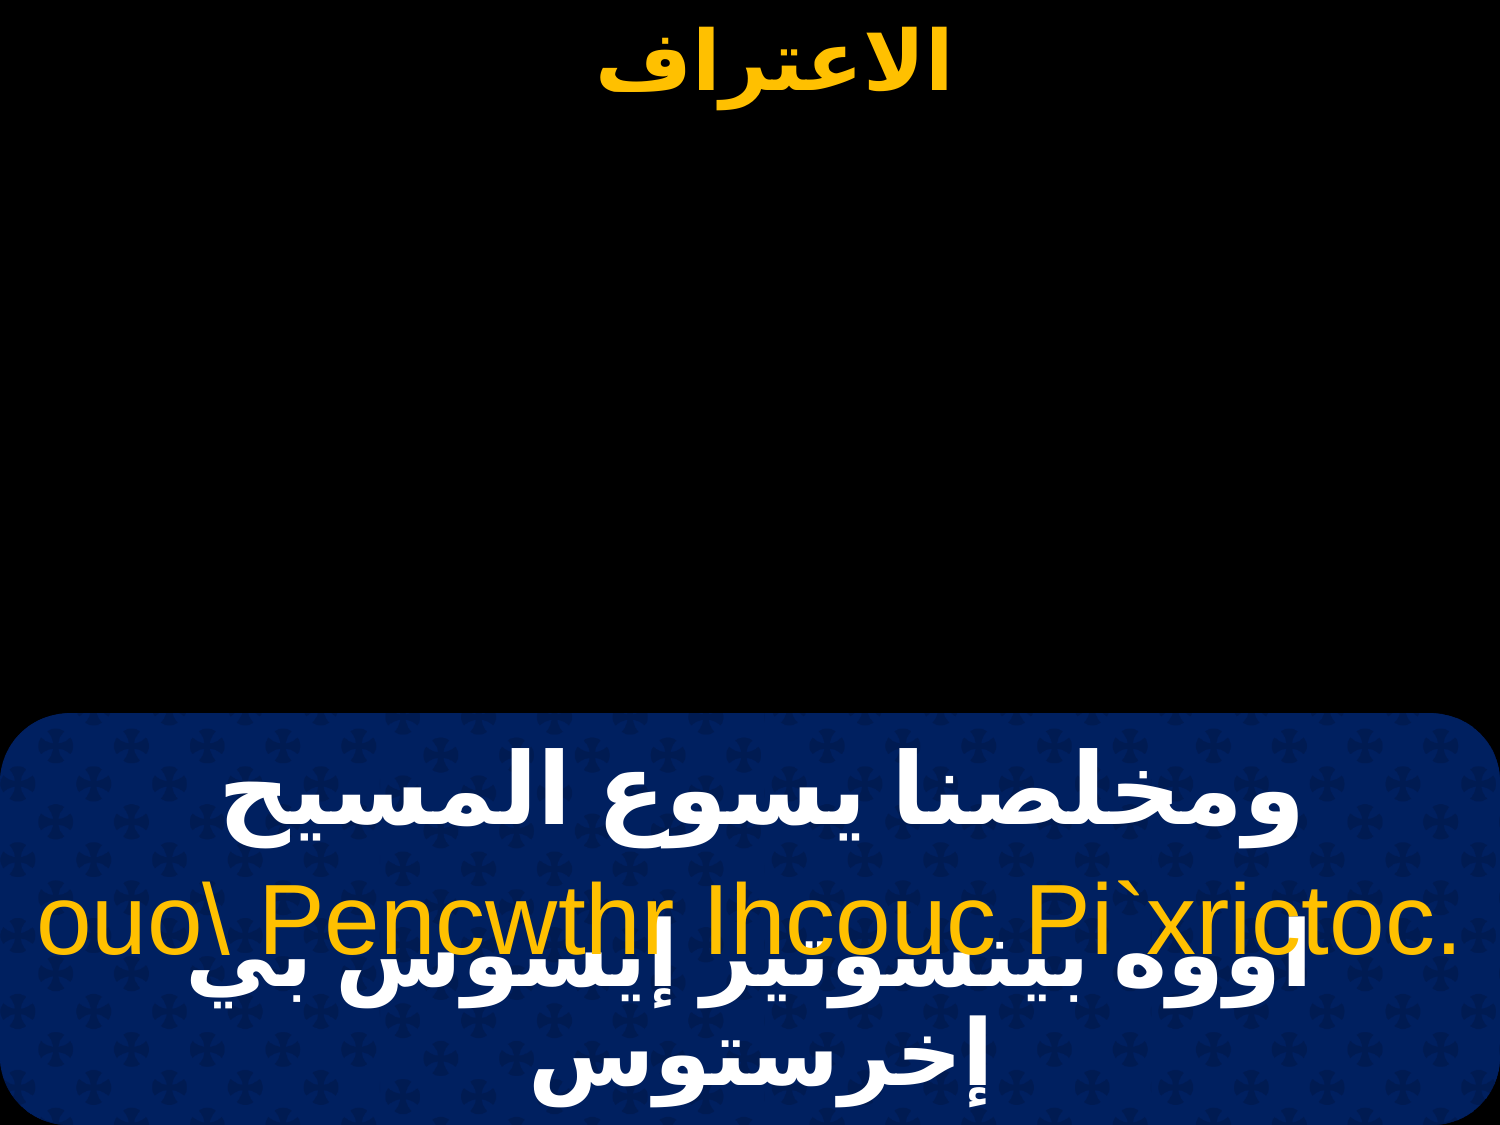

# ومخلصنا يسوع المسيح
ouo\ Pencwthr Ihcouc Pi`xrictoc.
اووه بينسوتير إيسوس بي إخرستوس